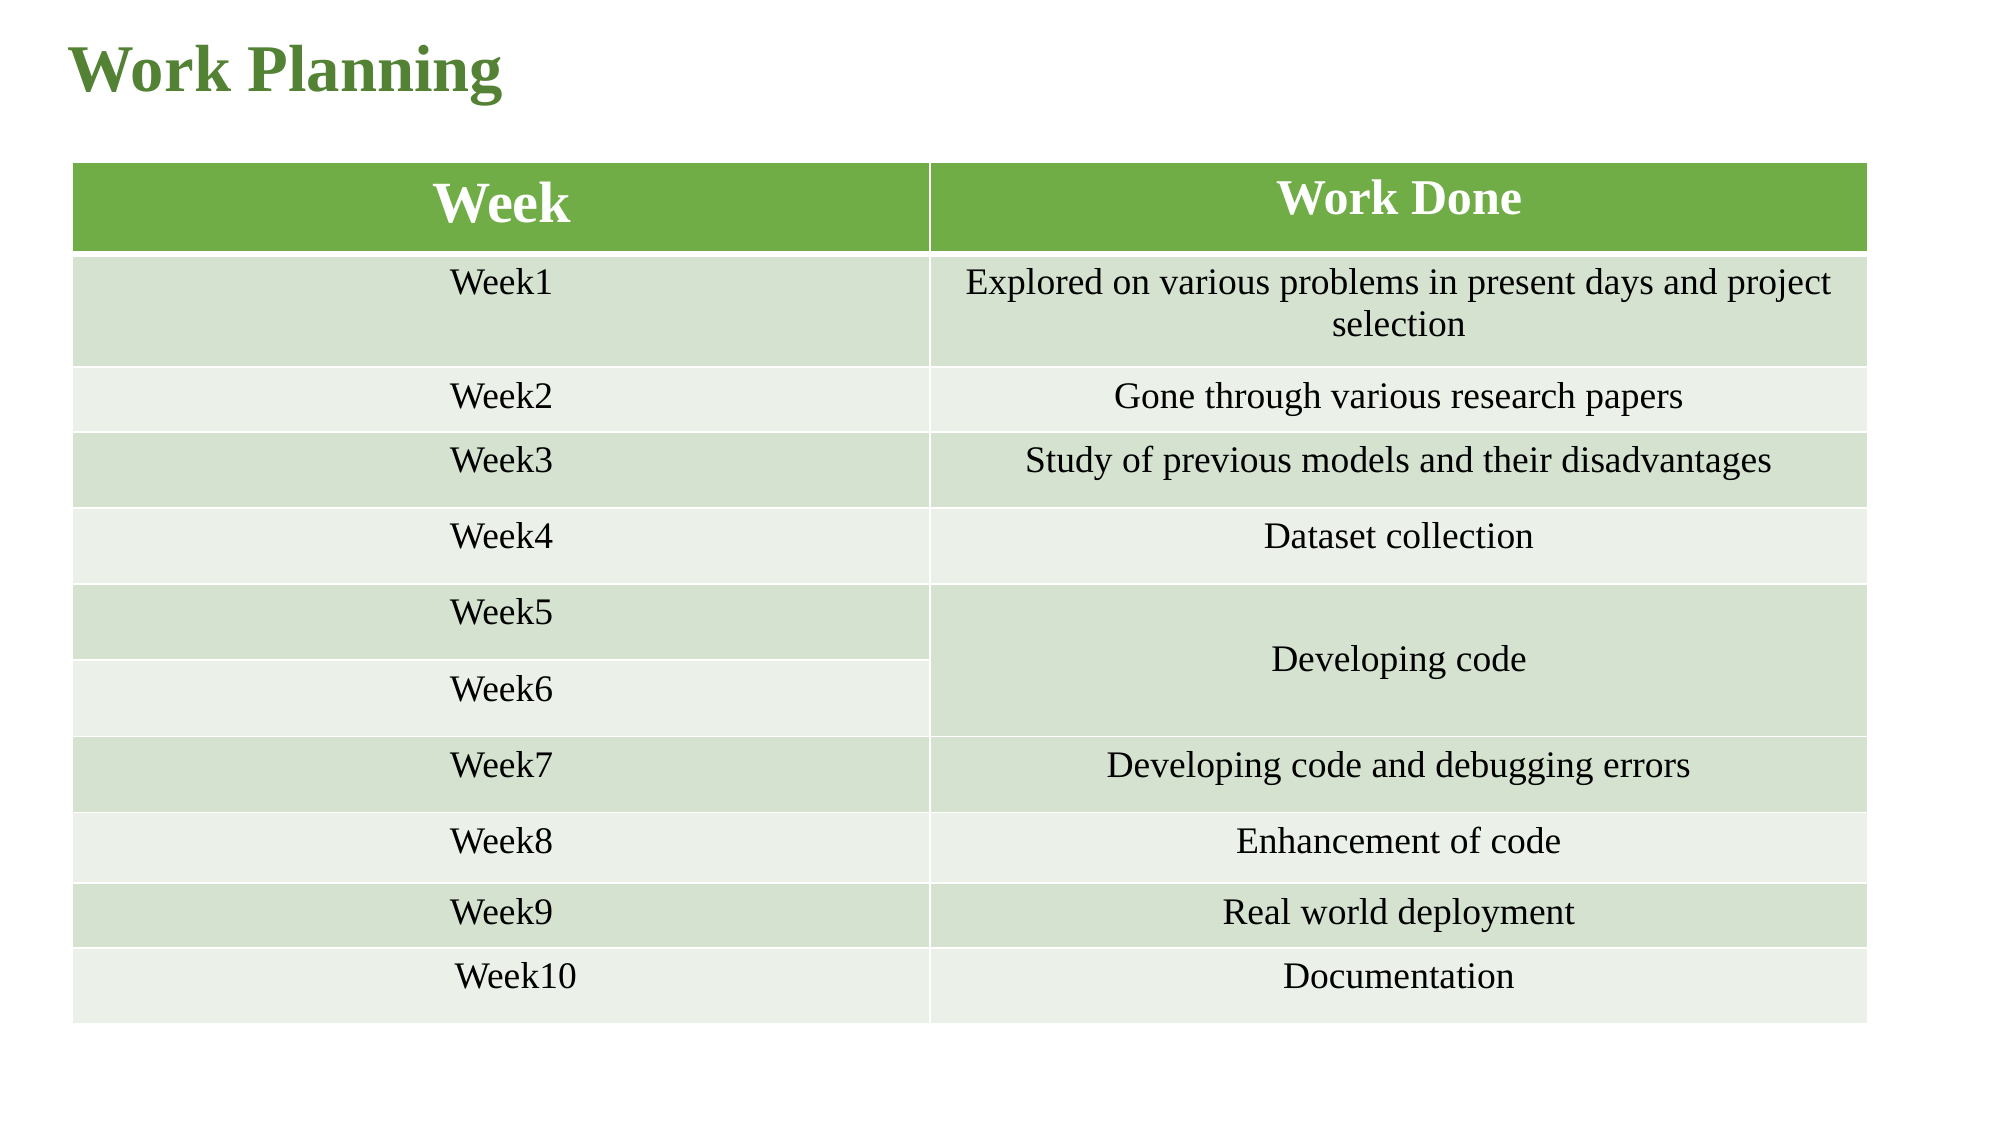

Work Planning
| Week | Work Done |
| --- | --- |
| Week1 | Explored on various problems in present days and project selection |
| Week2 | Gone through various research papers |
| Week3 | Study of previous models and their disadvantages |
| Week4 | Dataset collection |
| Week5 | Developing code |
| Week6 |  |
| Week7 | Developing code and debugging errors |
| Week8 | Enhancement of code |
| Week9 | Real world deployment |
| Week10 | Documentation |